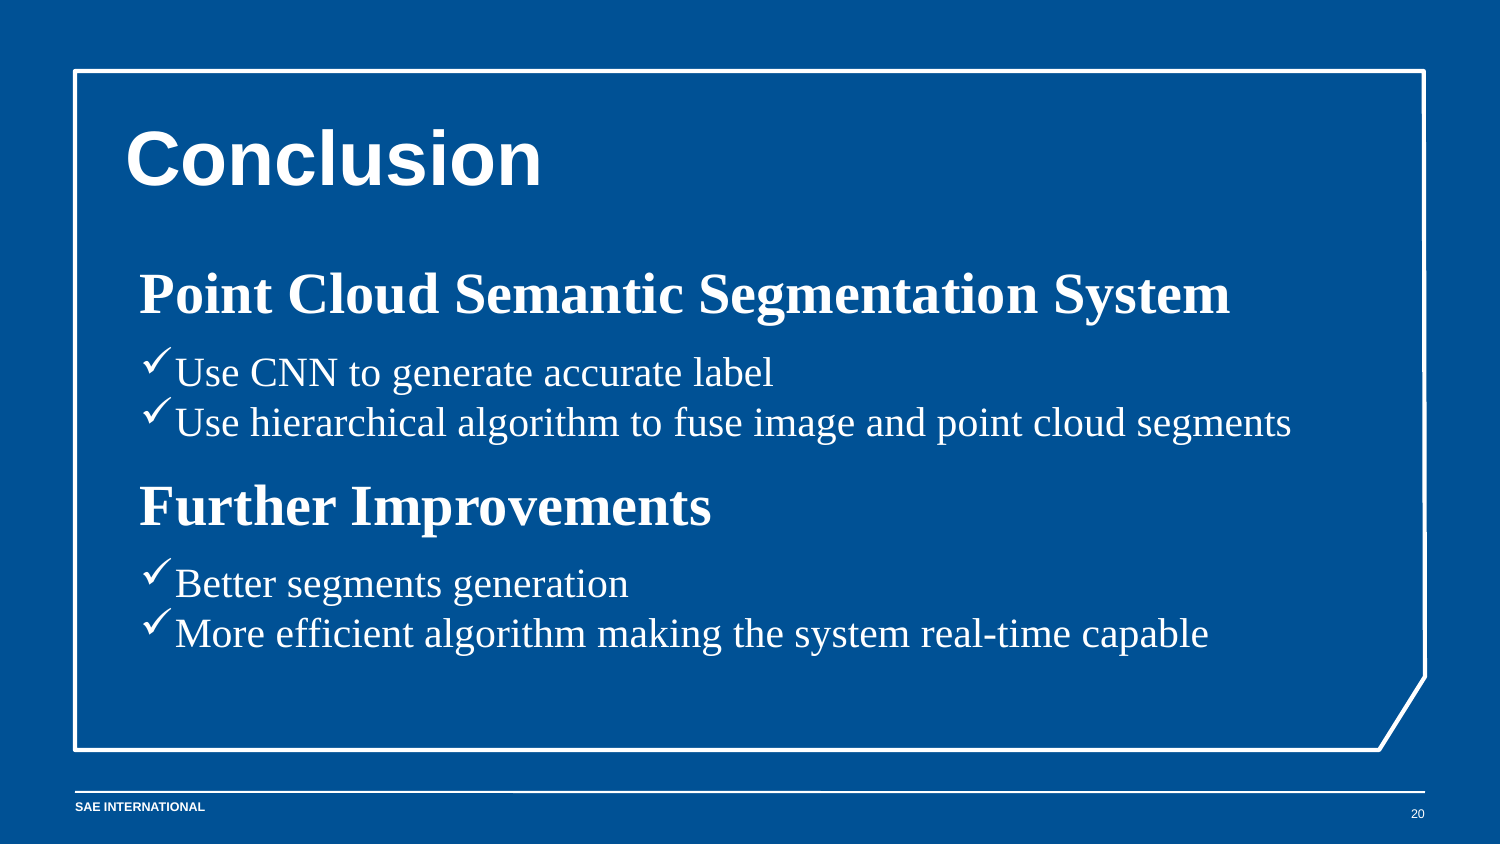

# Conclusion
Point Cloud Semantic Segmentation System
Use CNN to generate accurate label
Use hierarchical algorithm to fuse image and point cloud segments
Further Improvements
Better segments generation
More efficient algorithm making the system real-time capable
20